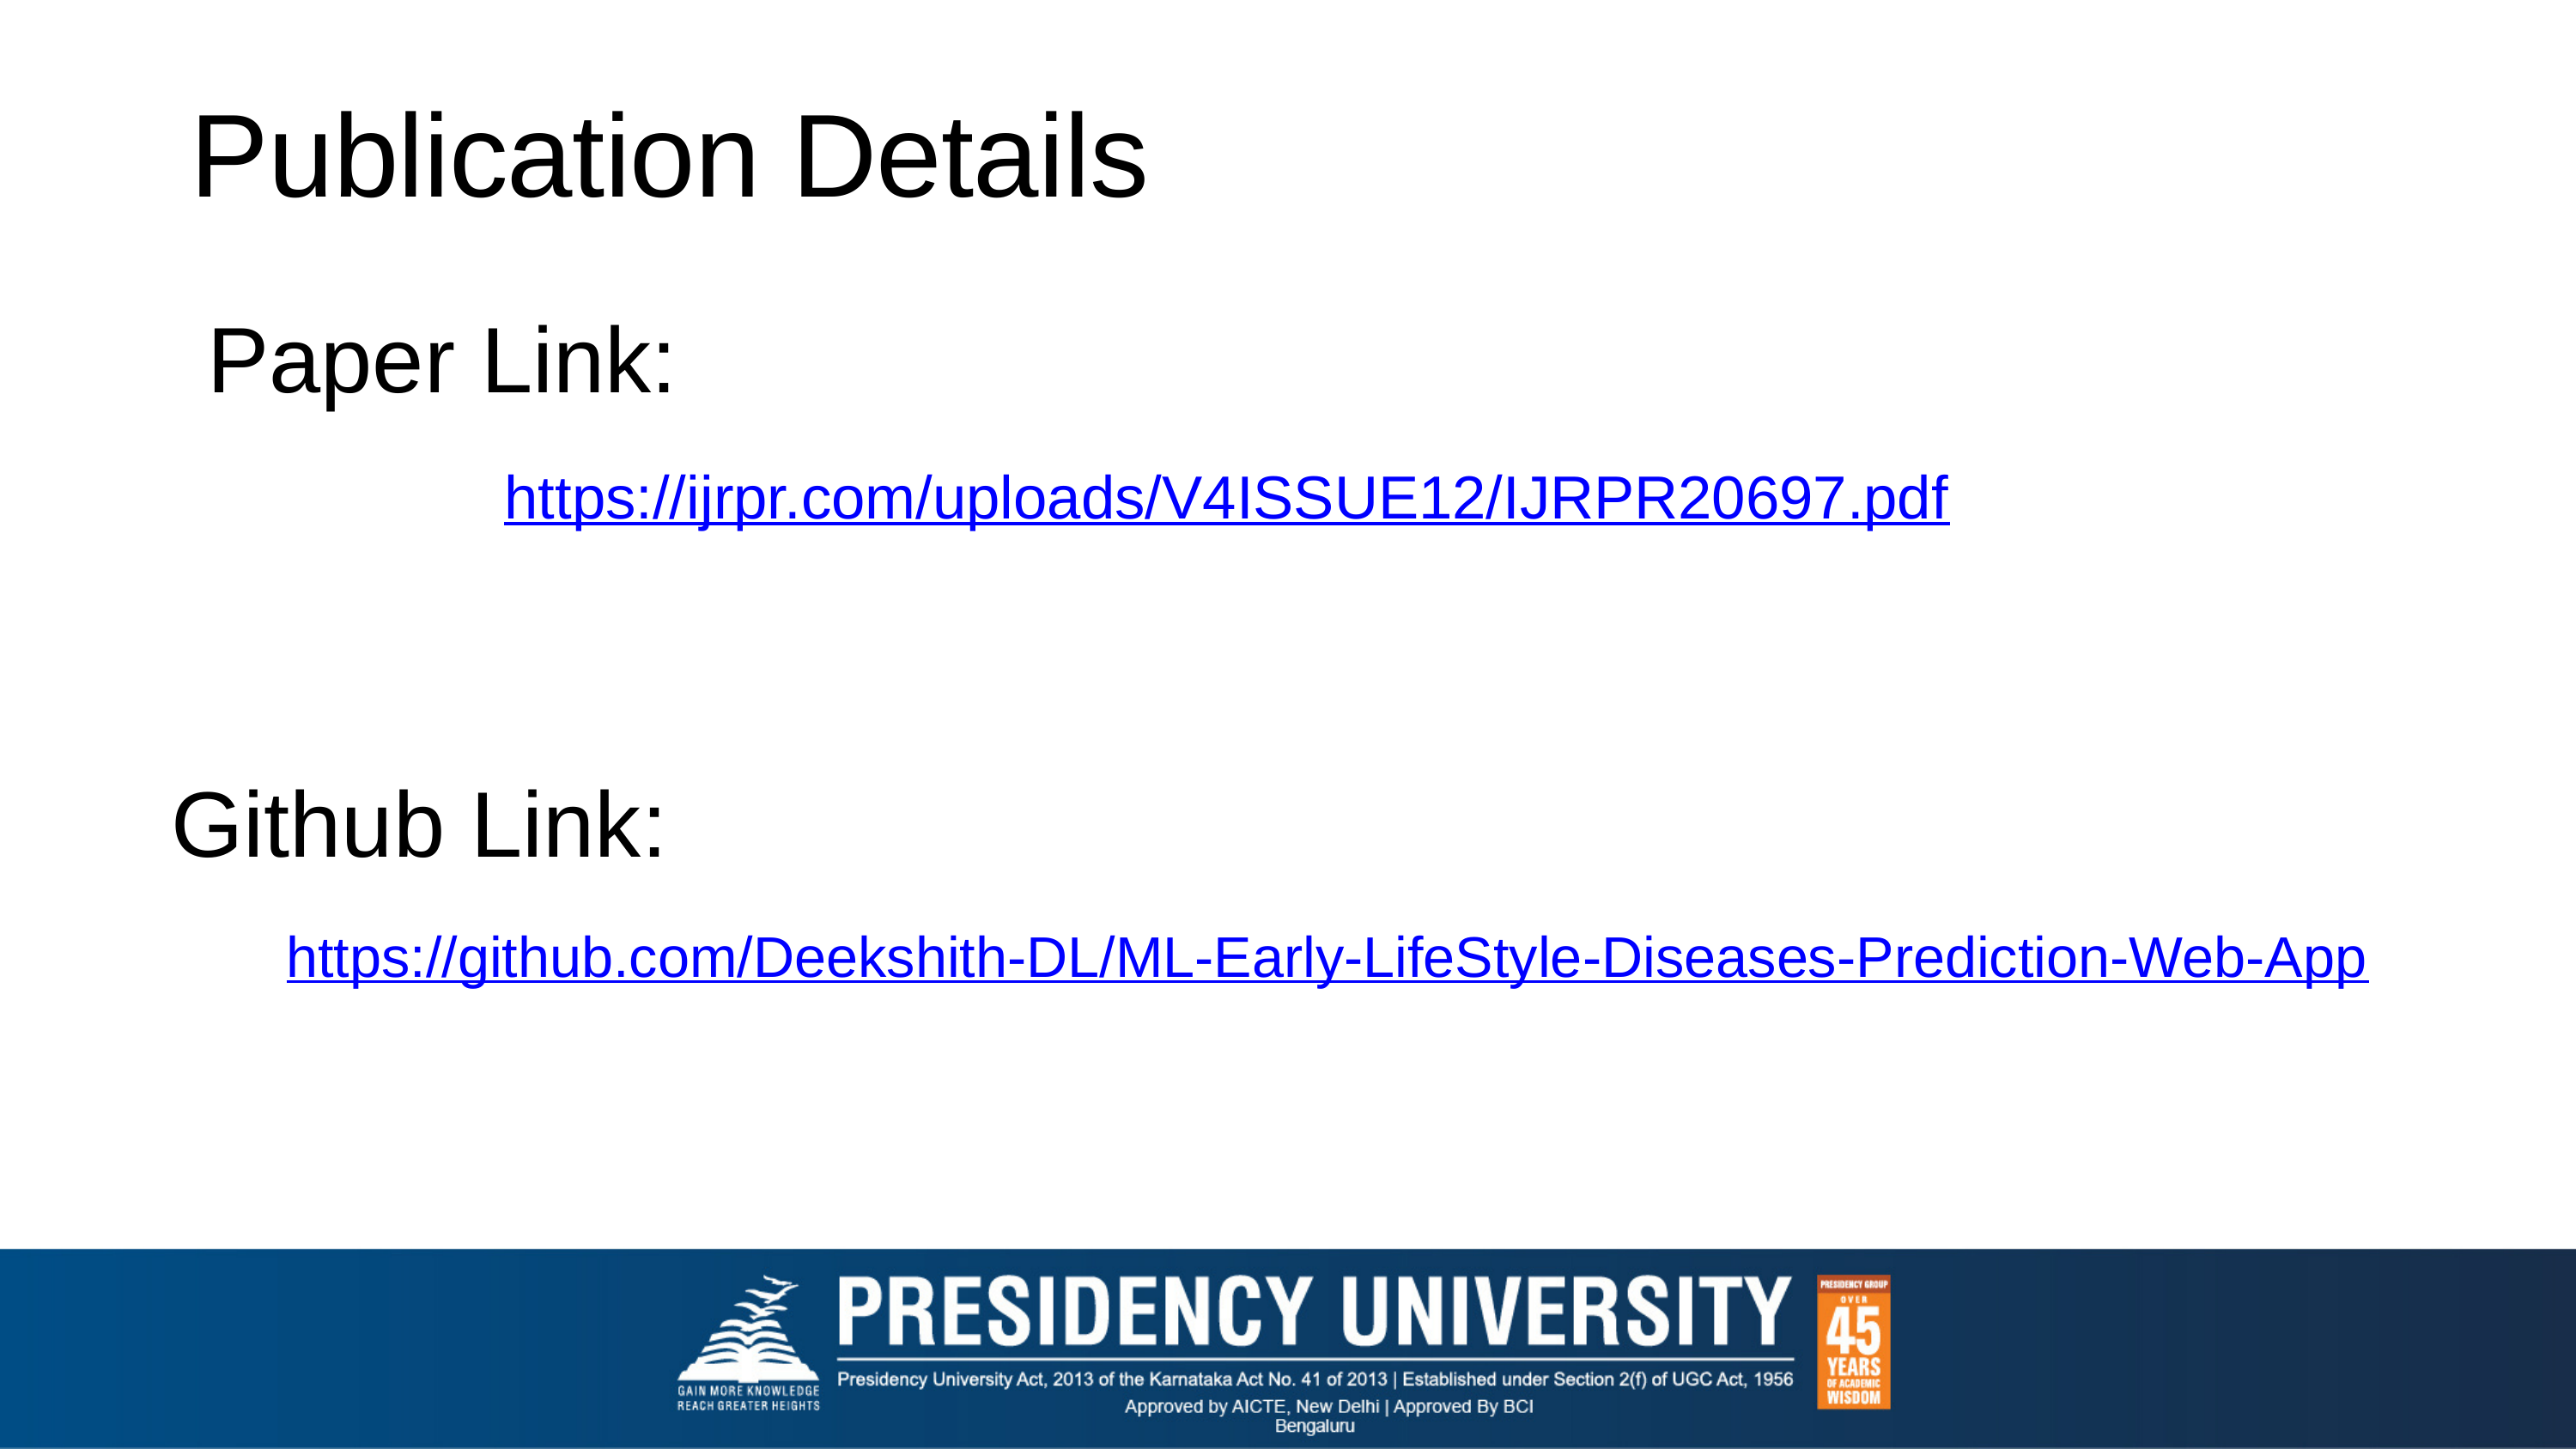

Publication Details
Paper Link:
https://ijrpr.com/uploads/V4ISSUE12/IJRPR20697.pdf
Github Link:
https://github.com/Deekshith-DL/ML-Early-LifeStyle-Diseases-Prediction-Web-App